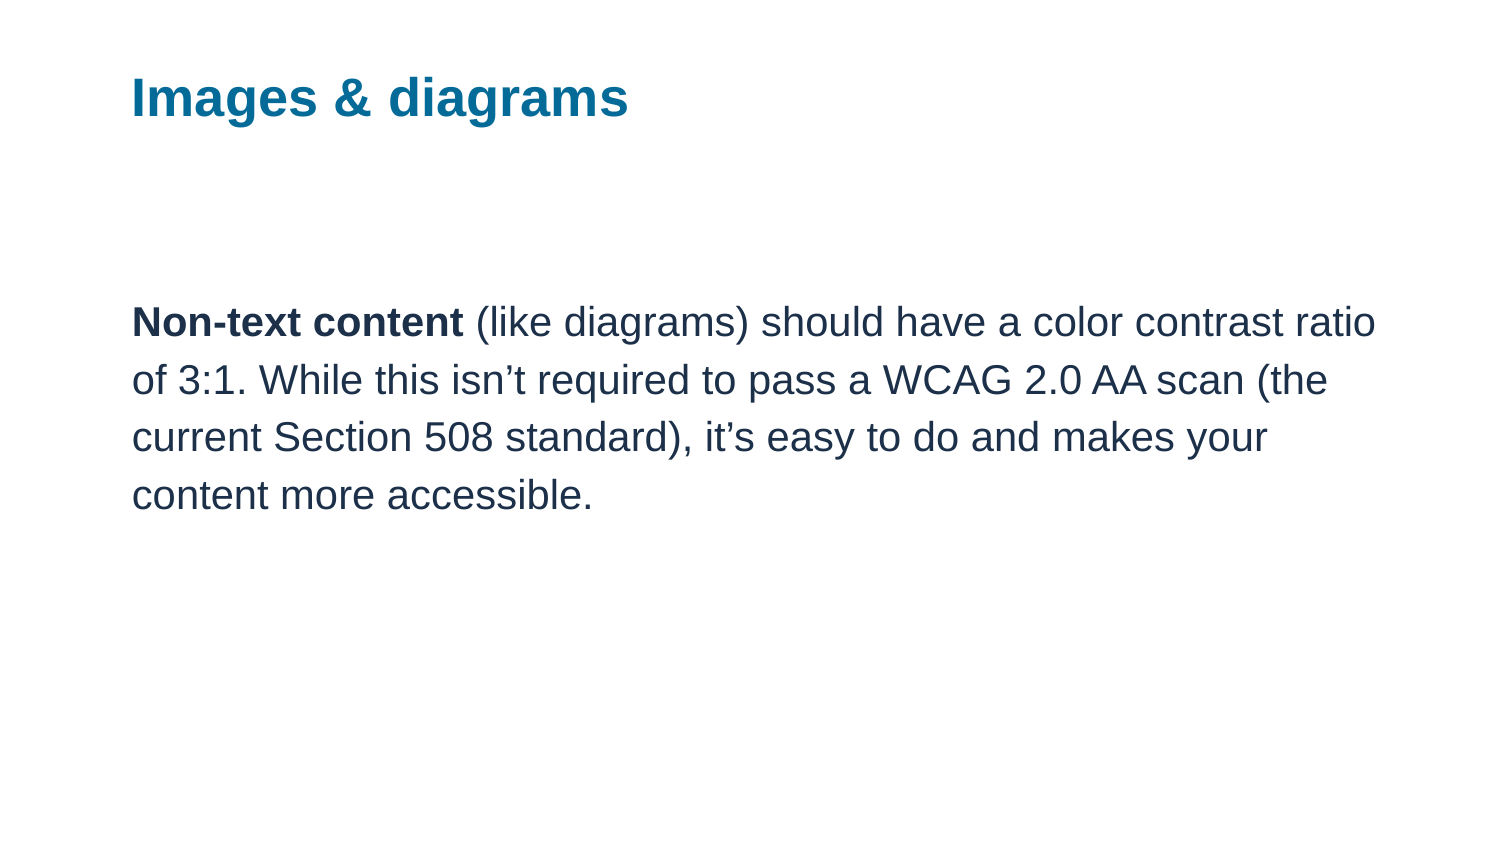

# Images & diagrams
Non-text content (like diagrams) should have a color contrast ratio of 3:1. While this isn’t required to pass a WCAG 2.0 AA scan (the current Section 508 standard), it’s easy to do and makes your content more accessible.